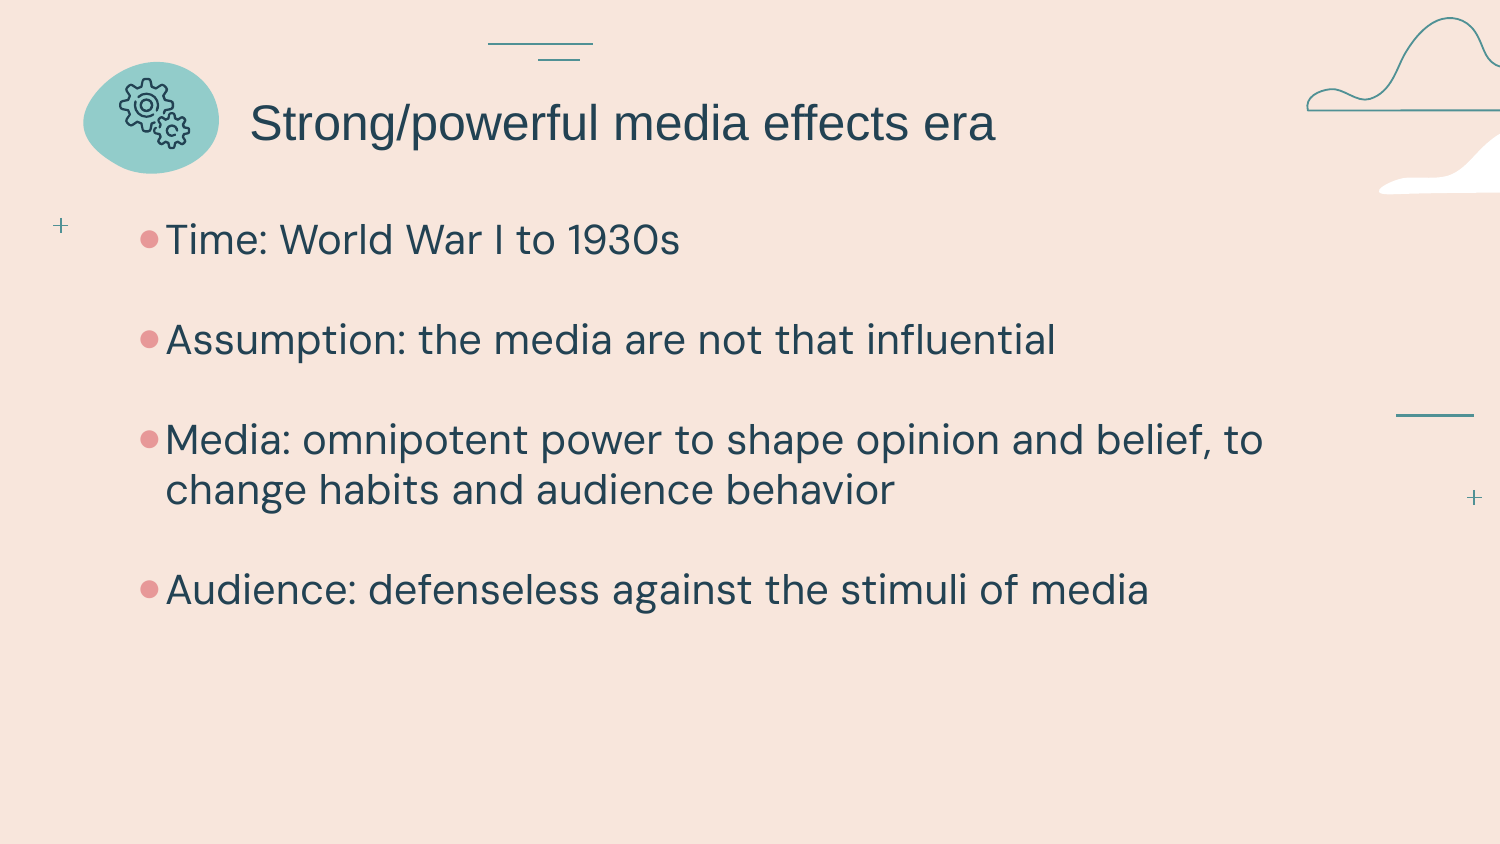

# Strong/powerful media effects era
Time: World War I to 1930s

Assumption: the media are not that influential

Media: omnipotent power to shape opinion and belief, to change habits and audience behavior

Audience: defenseless against the stimuli of media